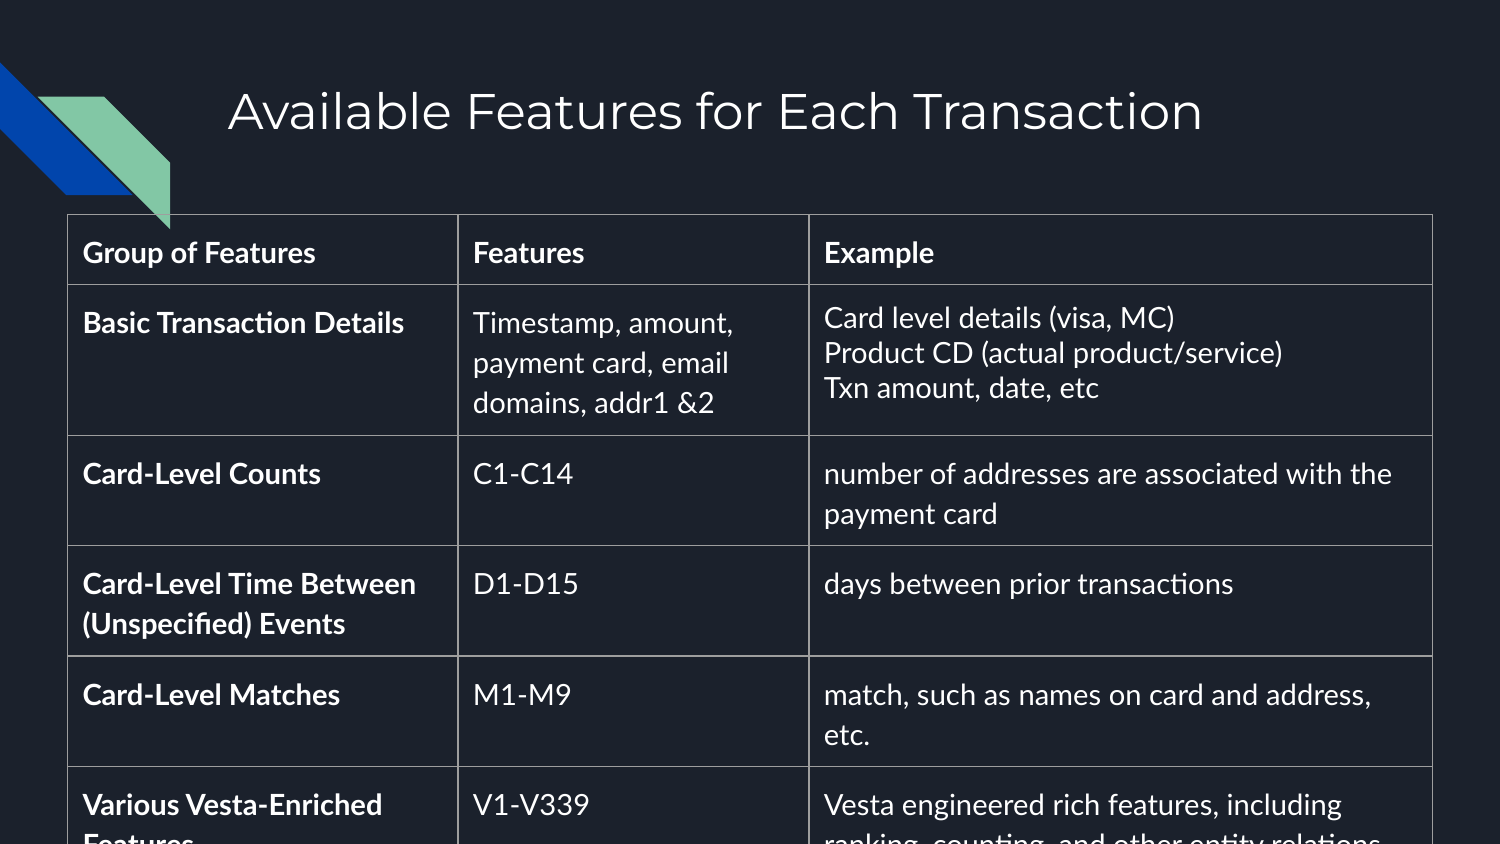

# Available Features for Each Transaction
| Group of Features | Features | Example |
| --- | --- | --- |
| Basic Transaction Details | Timestamp, amount, payment card, email domains, addr1 &2 | Card level details (visa, MC) Product CD (actual product/service) Txn amount, date, etc |
| Card-Level Counts | C1-C14 | number of addresses are associated with the payment card |
| Card-Level Time Between (Unspecified) Events | D1-D15 | days between prior transactions |
| Card-Level Matches | M1-M9 | match, such as names on card and address, etc. |
| Various Vesta-Enriched Features | V1-V339 | Vesta engineered rich features, including ranking, counting, and other entity relations. |